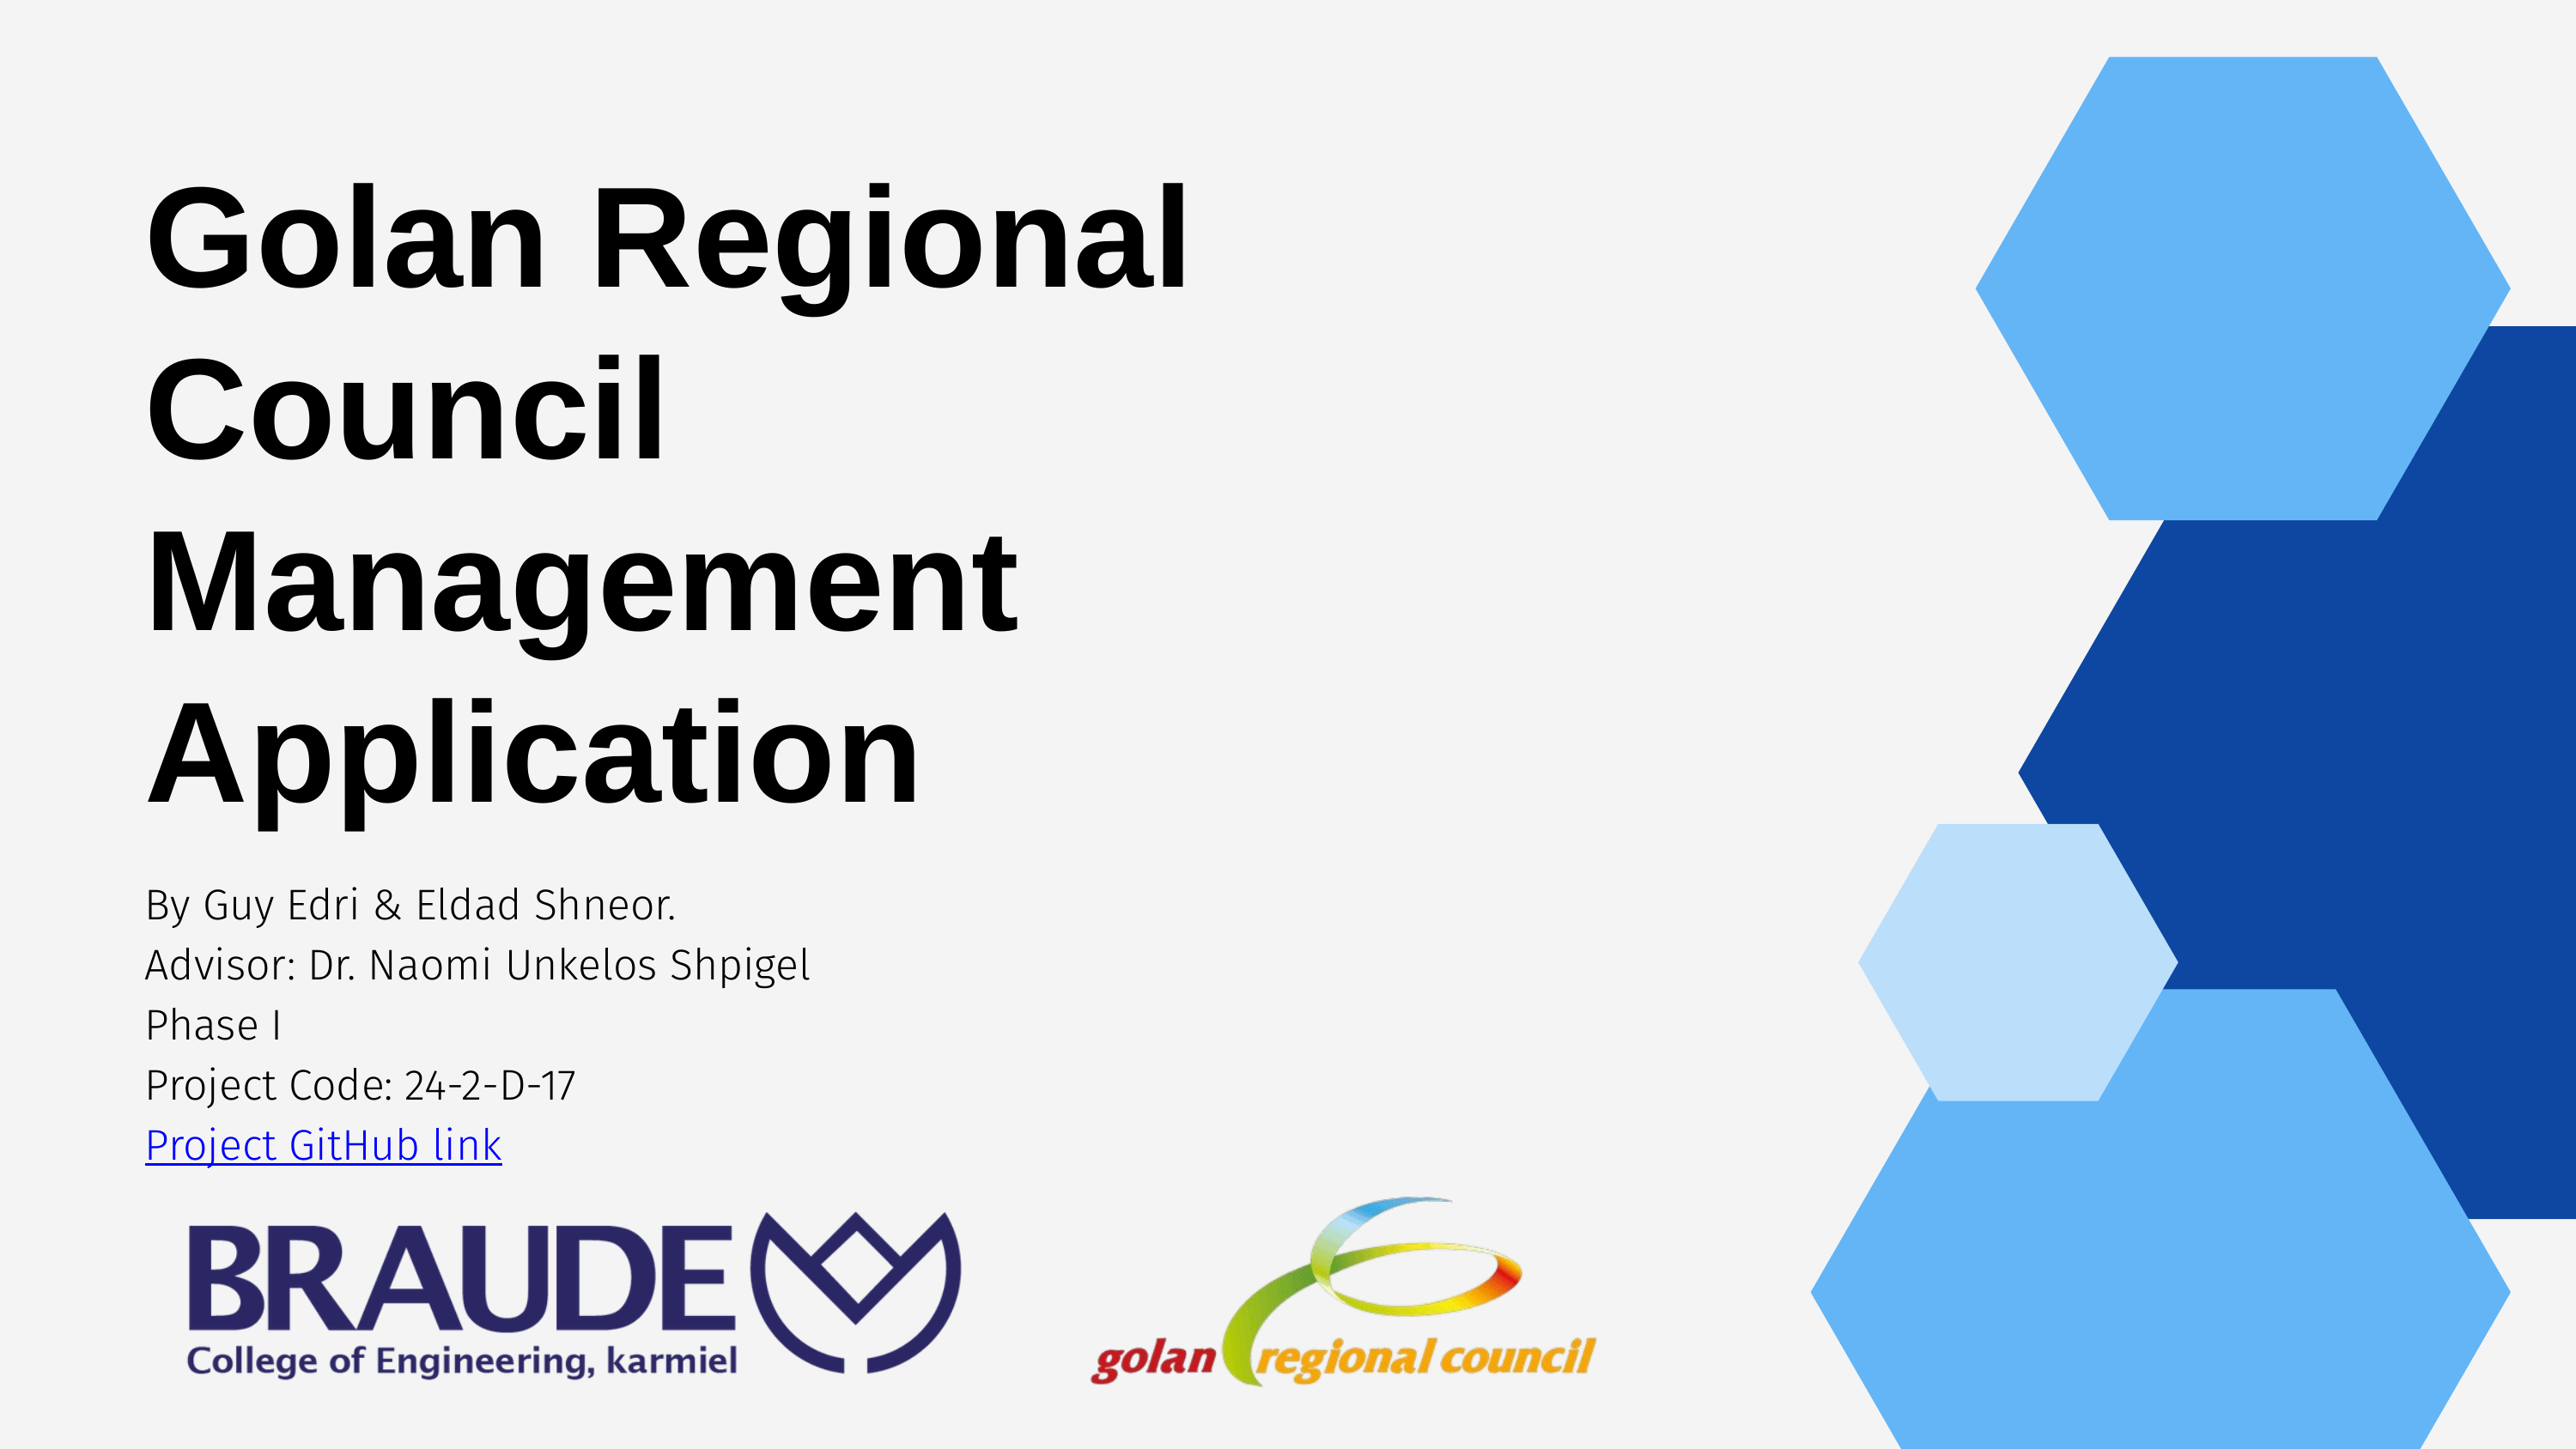

Golan Regional Council Management Application​

By Guy Edri & Eldad Shneor.
Advisor: Dr. Naomi Unkelos Shpigel
Phase I
Project Code: 24-2-D-17
Project GitHub link